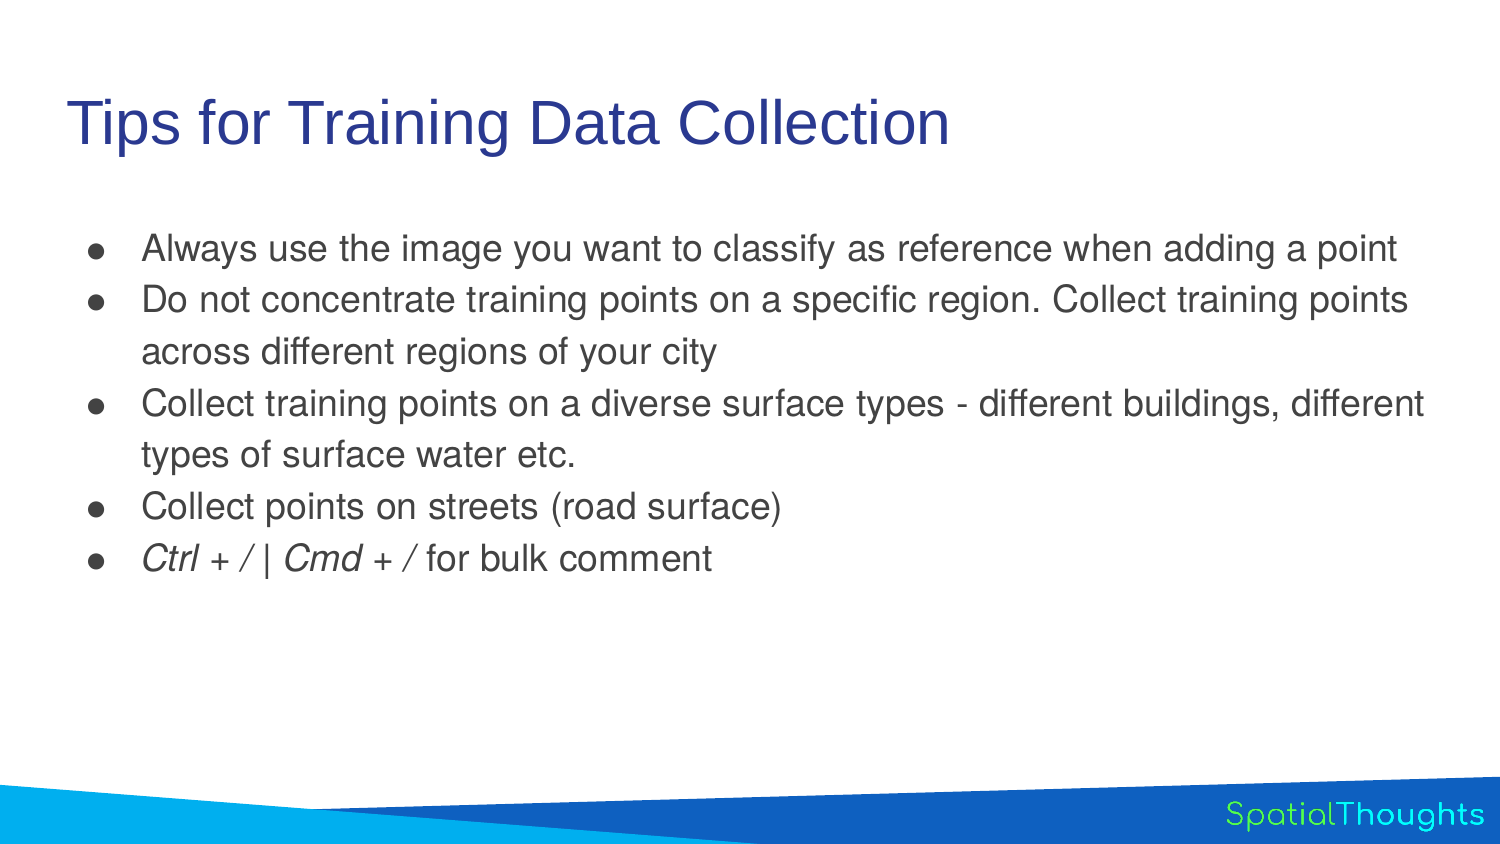

# Tips for Training Data Collection
Always use the image you want to classify as reference when adding a point
Do not concentrate training points on a specific region. Collect training points across different regions of your city
Collect training points on a diverse surface types - different buildings, different types of surface water etc.
Collect points on streets (road surface)
Ctrl + / | Cmd + / for bulk comment